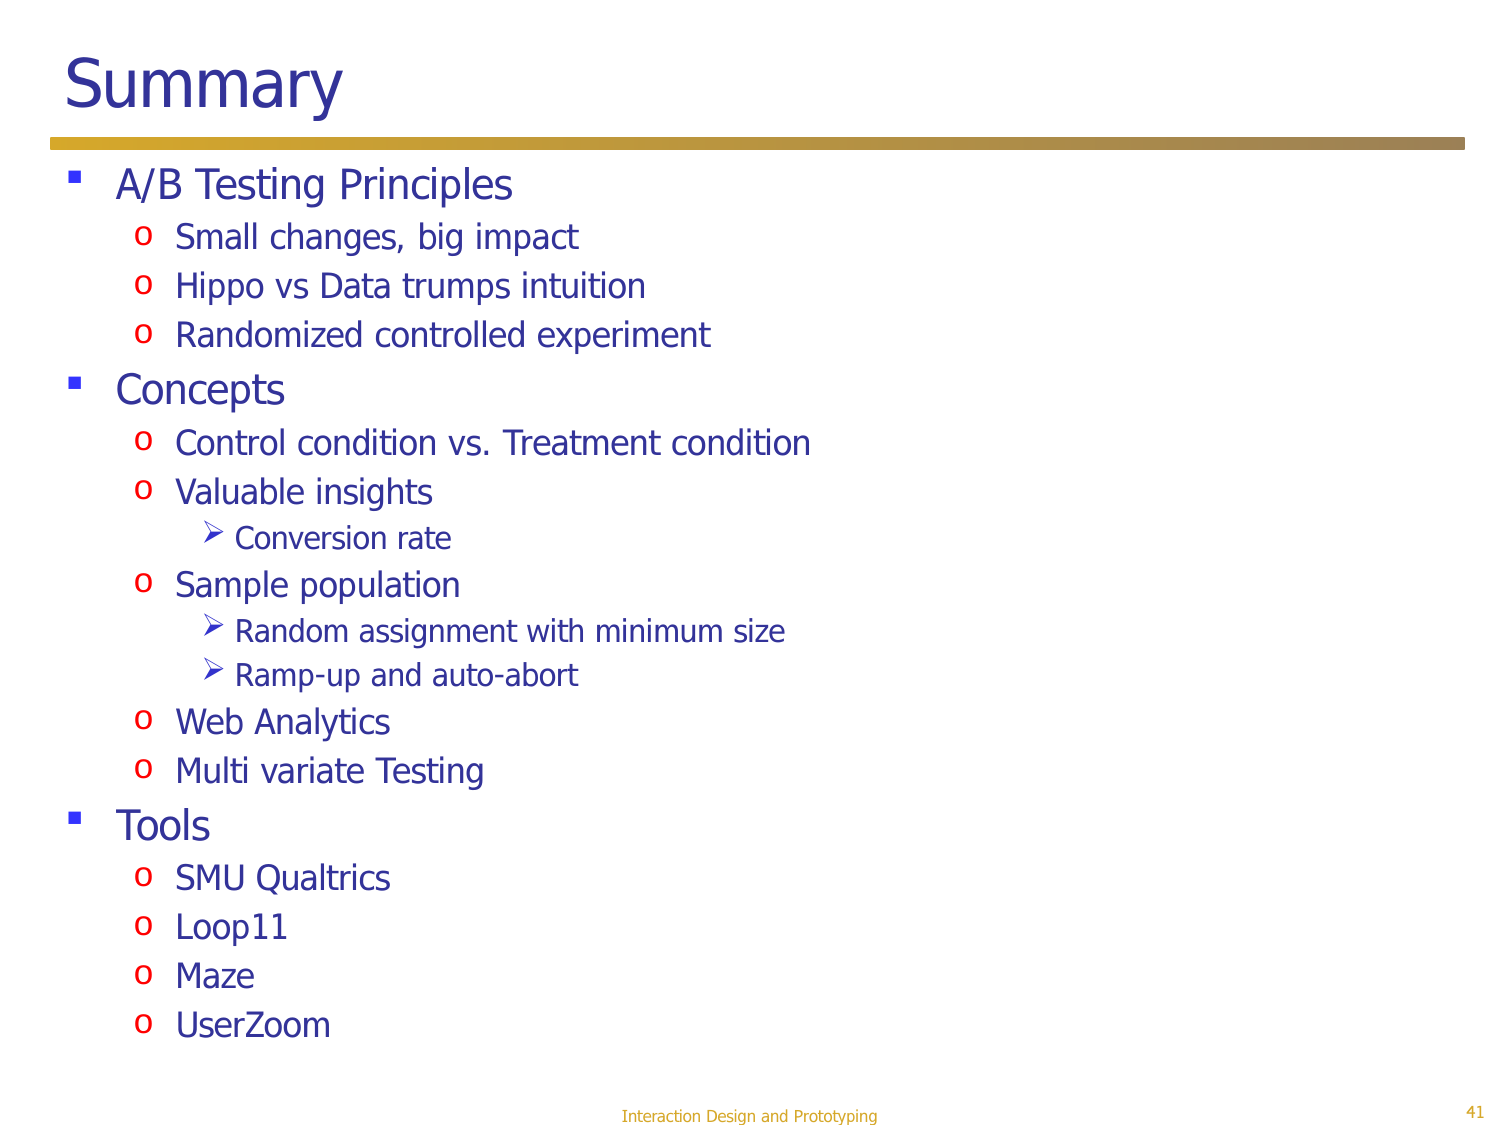

# Summary
A/B Testing Principles
Small changes, big impact
Hippo vs Data trumps intuition
Randomized controlled experiment
Concepts
Control condition vs. Treatment condition
Valuable insights
Conversion rate
Sample population
Random assignment with minimum size
Ramp-up and auto-abort
Web Analytics
Multi variate Testing
Tools
SMU Qualtrics
Loop11
Maze
UserZoom
41
Interaction Design and Prototyping